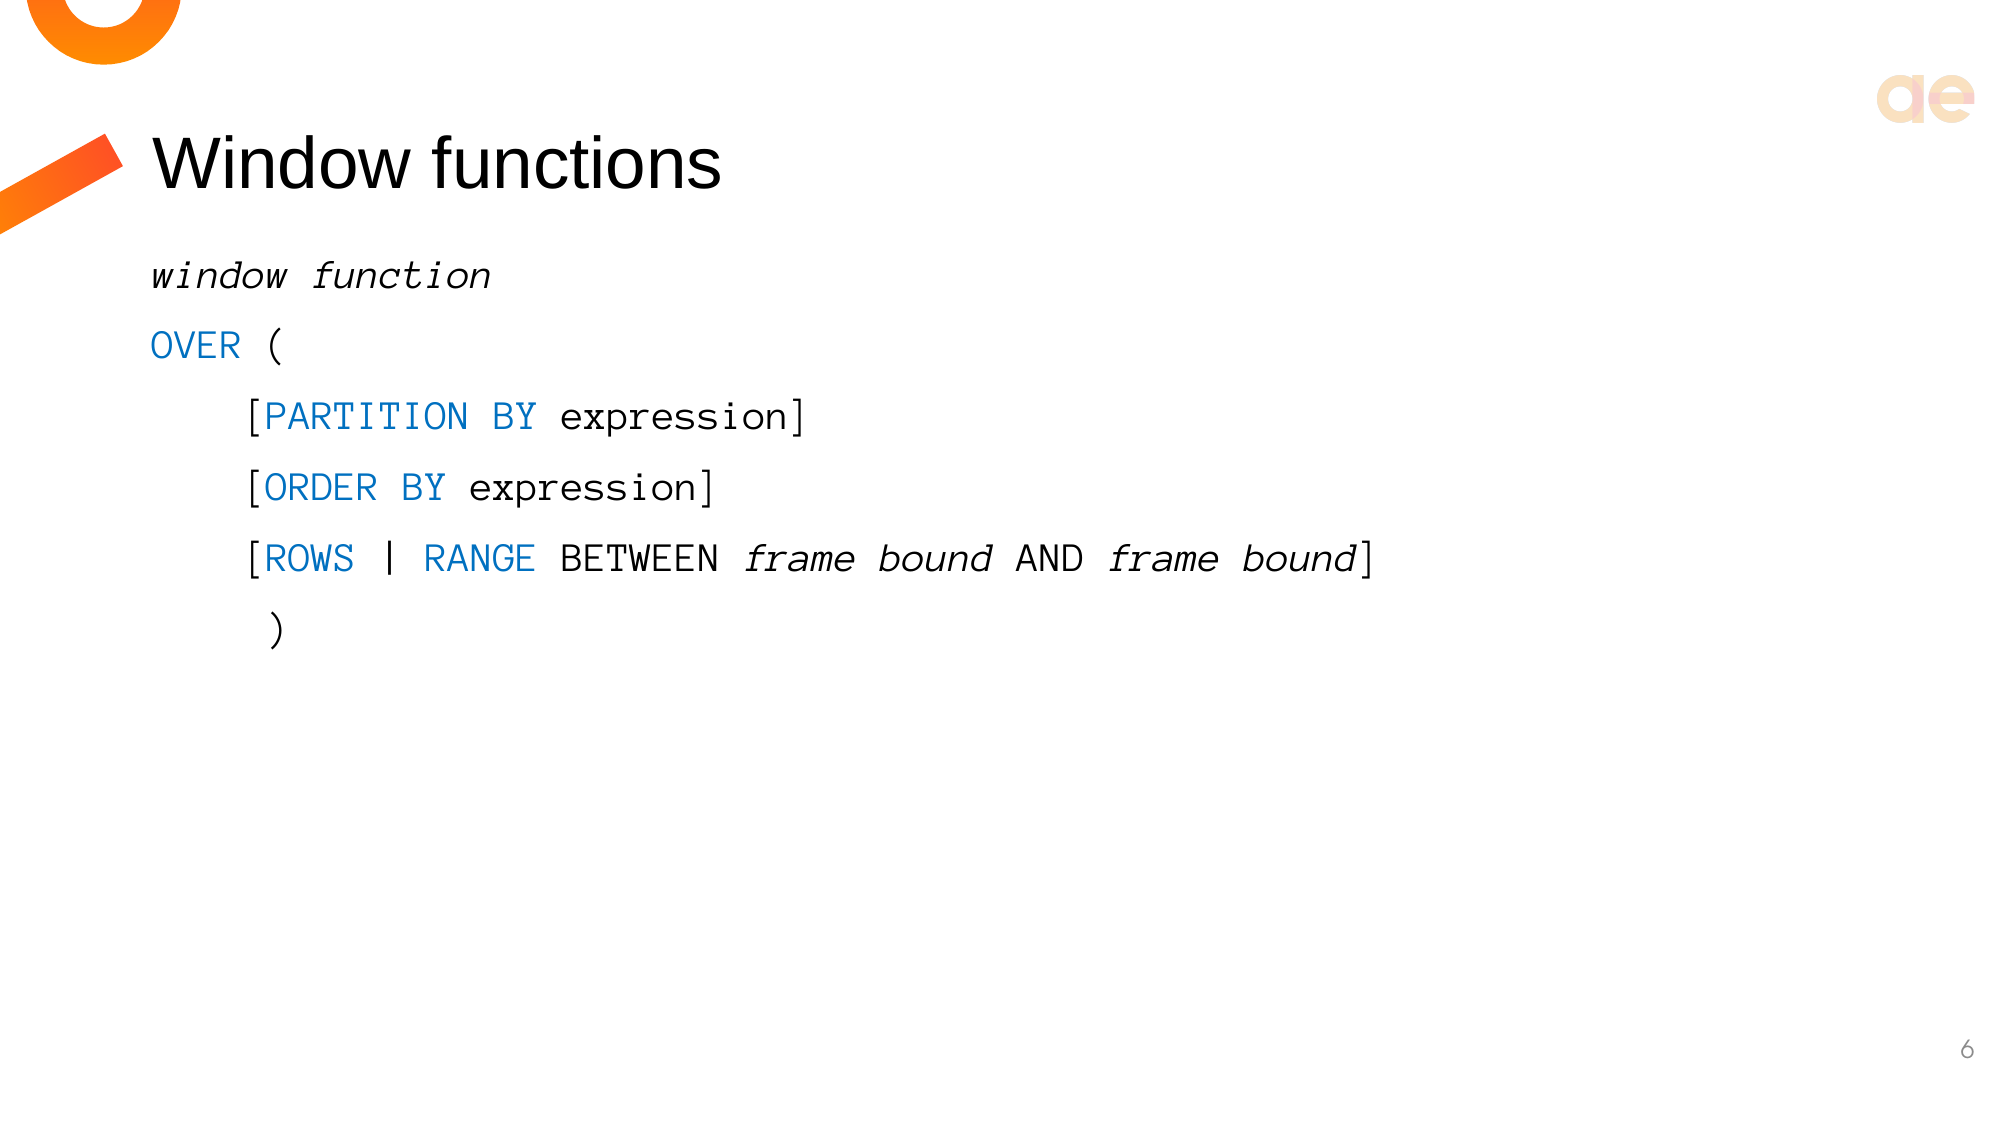

# Window functions
window function
OVER (
    [PARTITION BY expression]
    [ORDER BY expression]
    [ROWS | RANGE BETWEEN frame bound AND frame bound]
     )
6